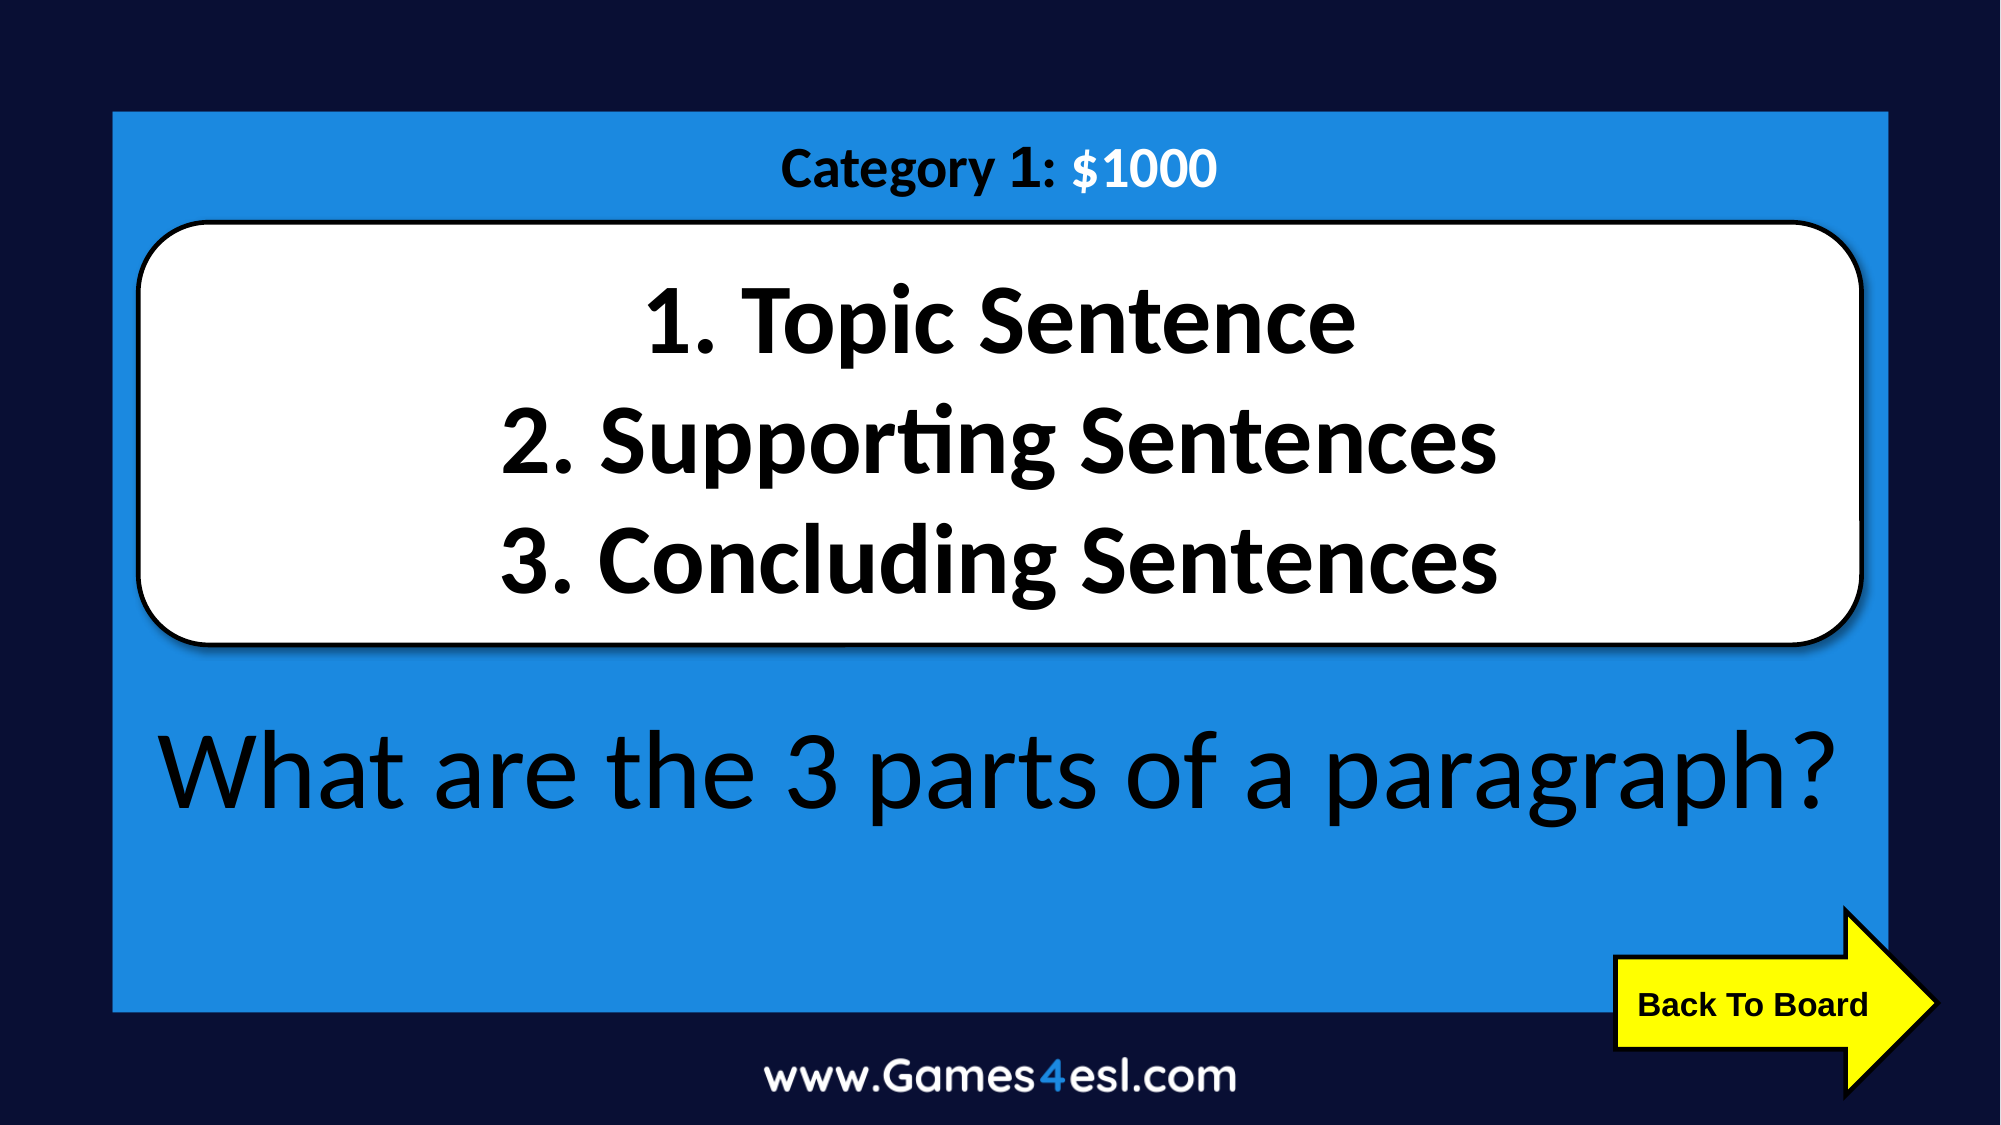

Category 1: $1000
1. Topic Sentence
2. Supporting Sentences
3. Concluding Sentences
What are the 3 parts of a paragraph?
Back To Board